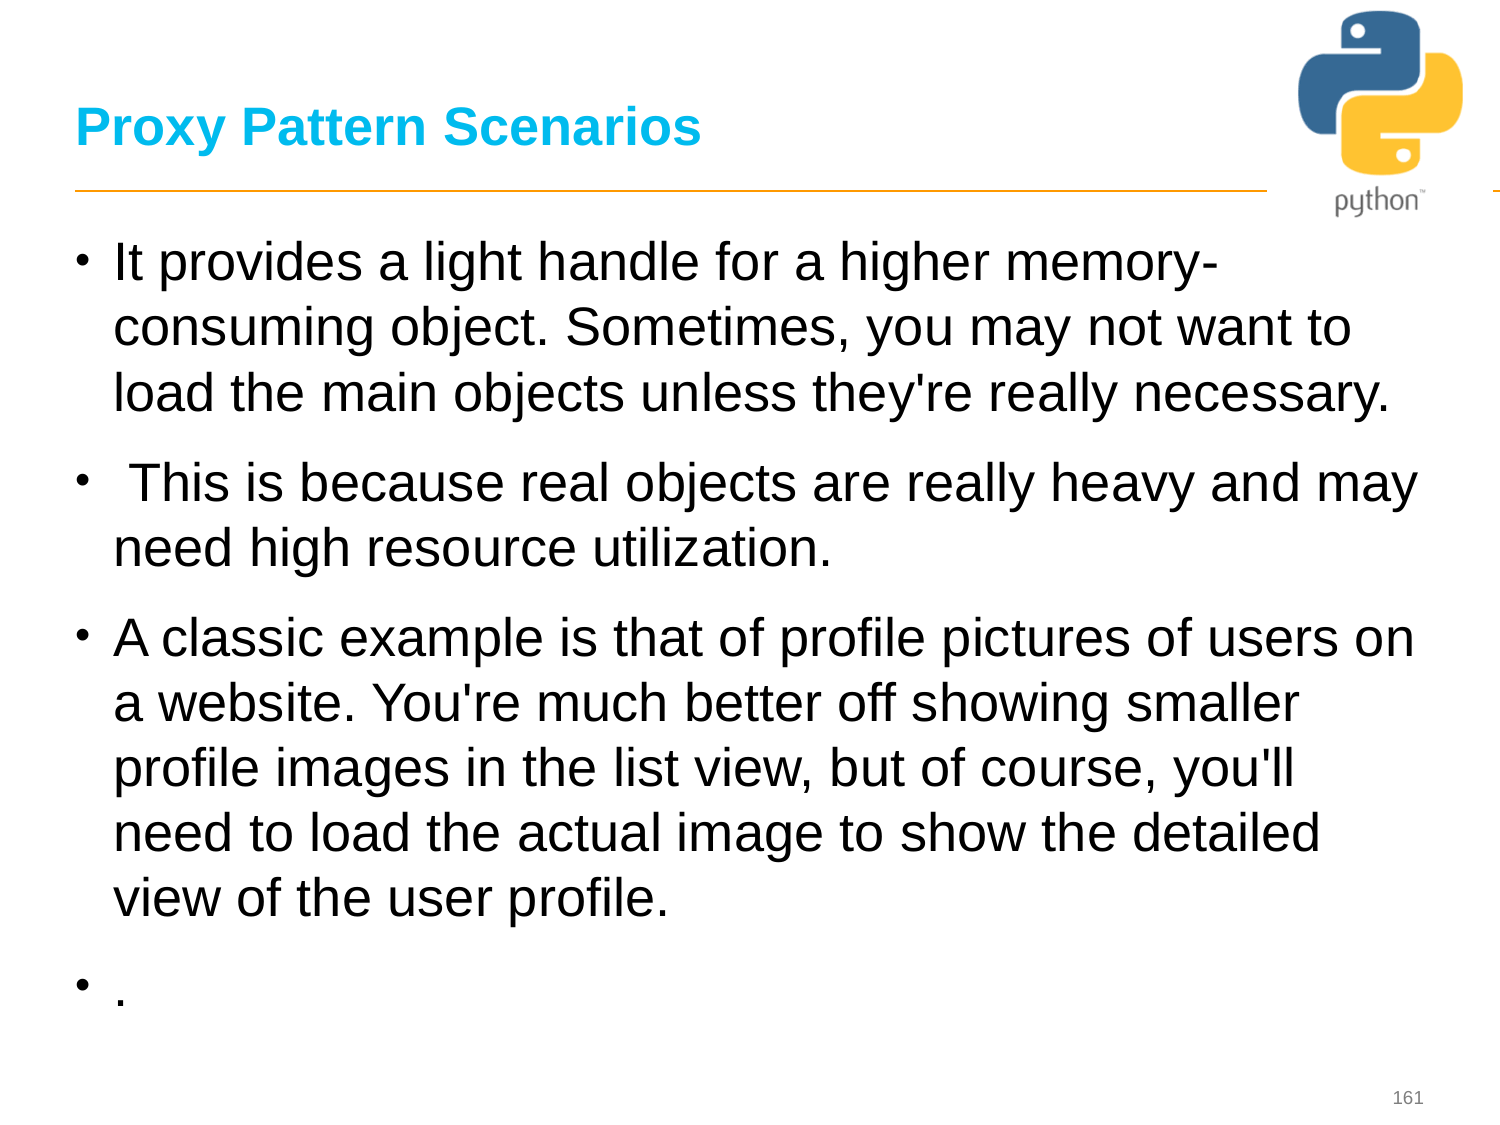

# Proxy Pattern Scenarios
It provides a light handle for a higher memory-consuming object. Sometimes, you may not want to load the main objects unless they're really necessary.
 This is because real objects are really heavy and may need high resource utilization.
A classic example is that of profile pictures of users on a website. You're much better off showing smaller profile images in the list view, but of course, you'll need to load the actual image to show the detailed view of the user profile.
.